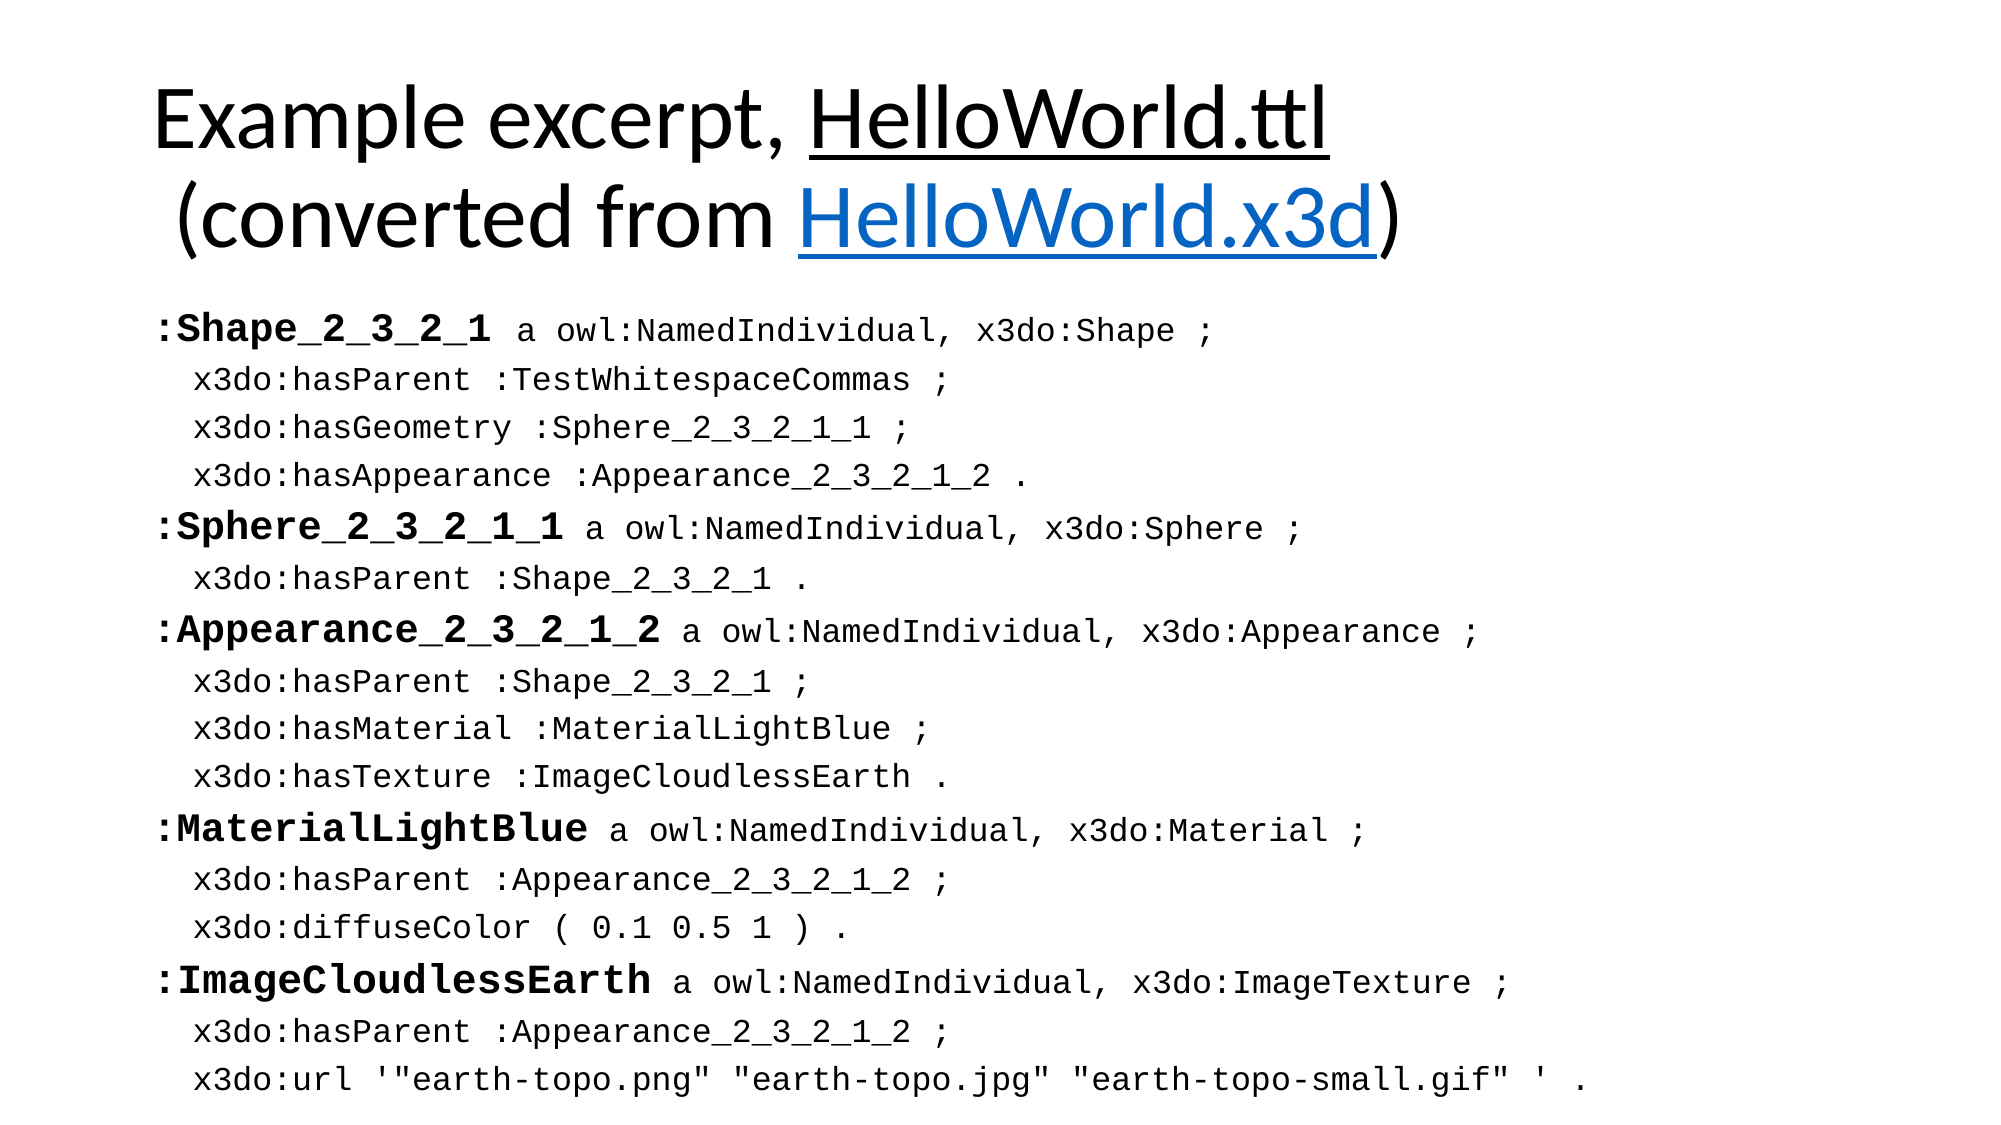

# Example excerpt, HelloWorld.ttl (converted from HelloWorld.x3d)
:Shape_2_3_2_1 a owl:NamedIndividual, x3do:Shape ;
  x3do:hasParent :TestWhitespaceCommas ;
  x3do:hasGeometry :Sphere_2_3_2_1_1 ;
  x3do:hasAppearance :Appearance_2_3_2_1_2 .
:Sphere_2_3_2_1_1 a owl:NamedIndividual, x3do:Sphere ;
  x3do:hasParent :Shape_2_3_2_1 .
:Appearance_2_3_2_1_2 a owl:NamedIndividual, x3do:Appearance ;
  x3do:hasParent :Shape_2_3_2_1 ;
  x3do:hasMaterial :MaterialLightBlue ;
  x3do:hasTexture :ImageCloudlessEarth .
:MaterialLightBlue a owl:NamedIndividual, x3do:Material ;
  x3do:hasParent :Appearance_2_3_2_1_2 ;
  x3do:diffuseColor ( 0.1 0.5 1 ) .
:ImageCloudlessEarth a owl:NamedIndividual, x3do:ImageTexture ;
  x3do:hasParent :Appearance_2_3_2_1_2 ;
  x3do:url '"earth-topo.png" "earth-topo.jpg" "earth-topo-small.gif" ' .